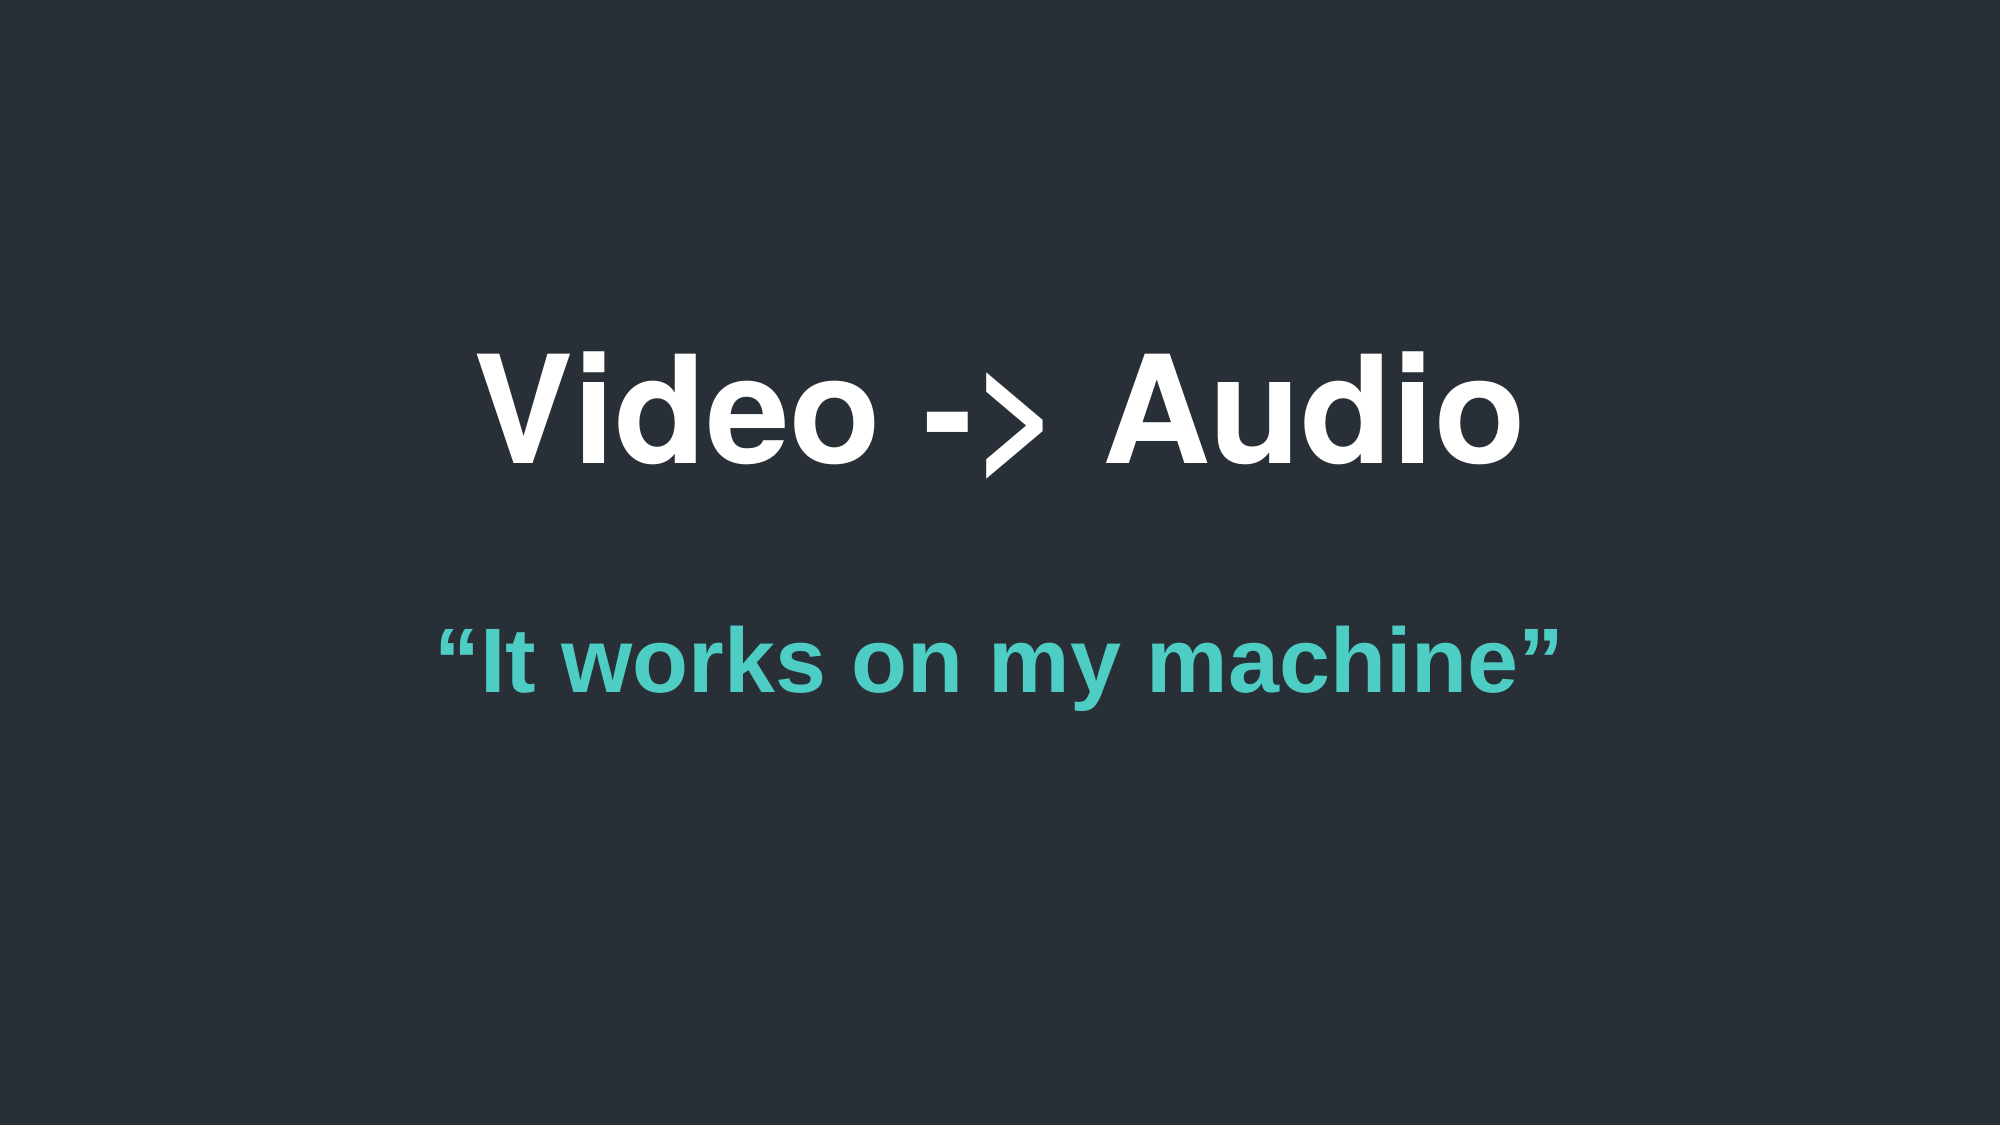

Video -> Audio
“It works on my machine”